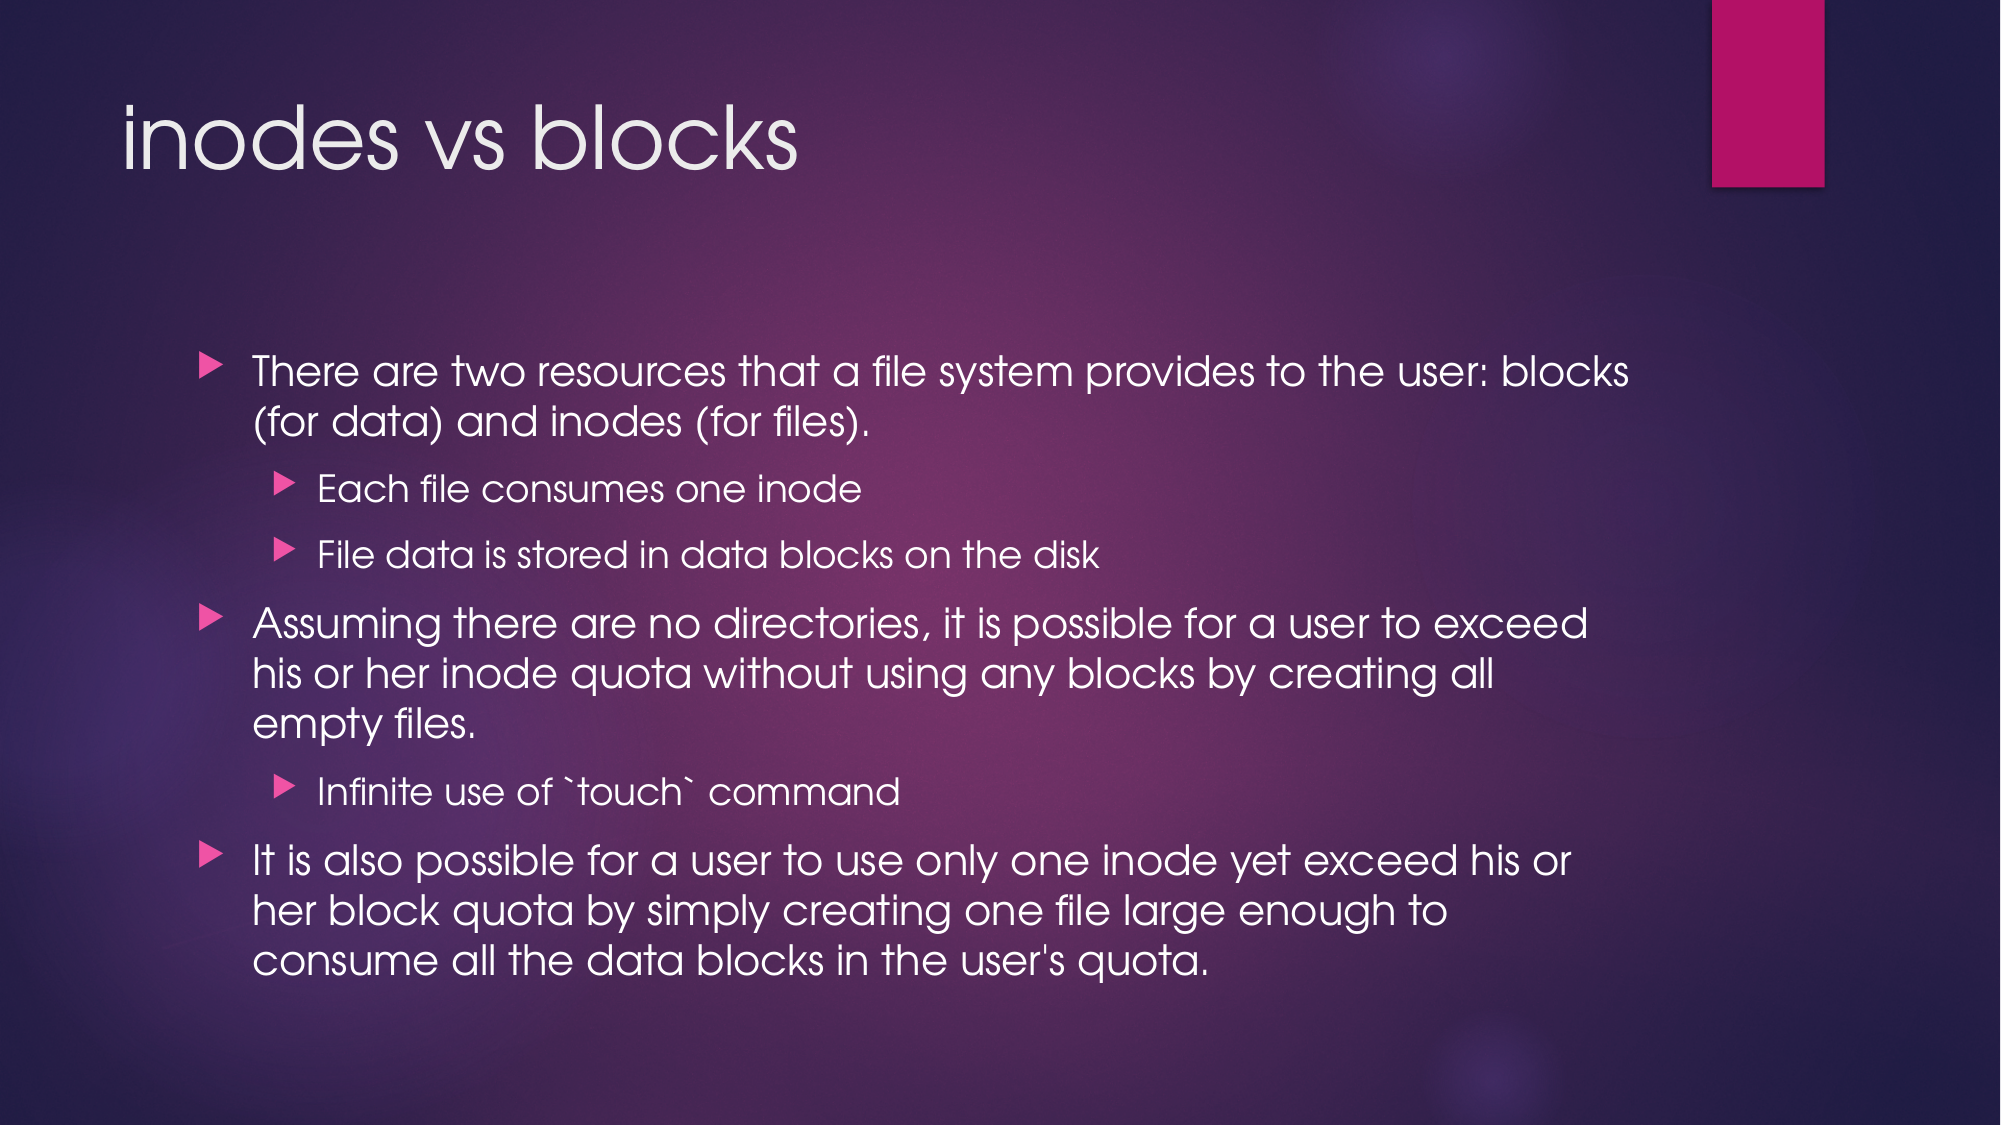

# inodes vs blocks
There are two resources that a file system provides to the user: blocks (for data) and inodes (for files).
Each file consumes one inode
File data is stored in data blocks on the disk
Assuming there are no directories, it is possible for a user to exceed his or her inode quota without using any blocks by creating all empty files.
Infinite use of `touch` command
It is also possible for a user to use only one inode yet exceed his or her block quota by simply creating one file large enough to consume all the data blocks in the user's quota.